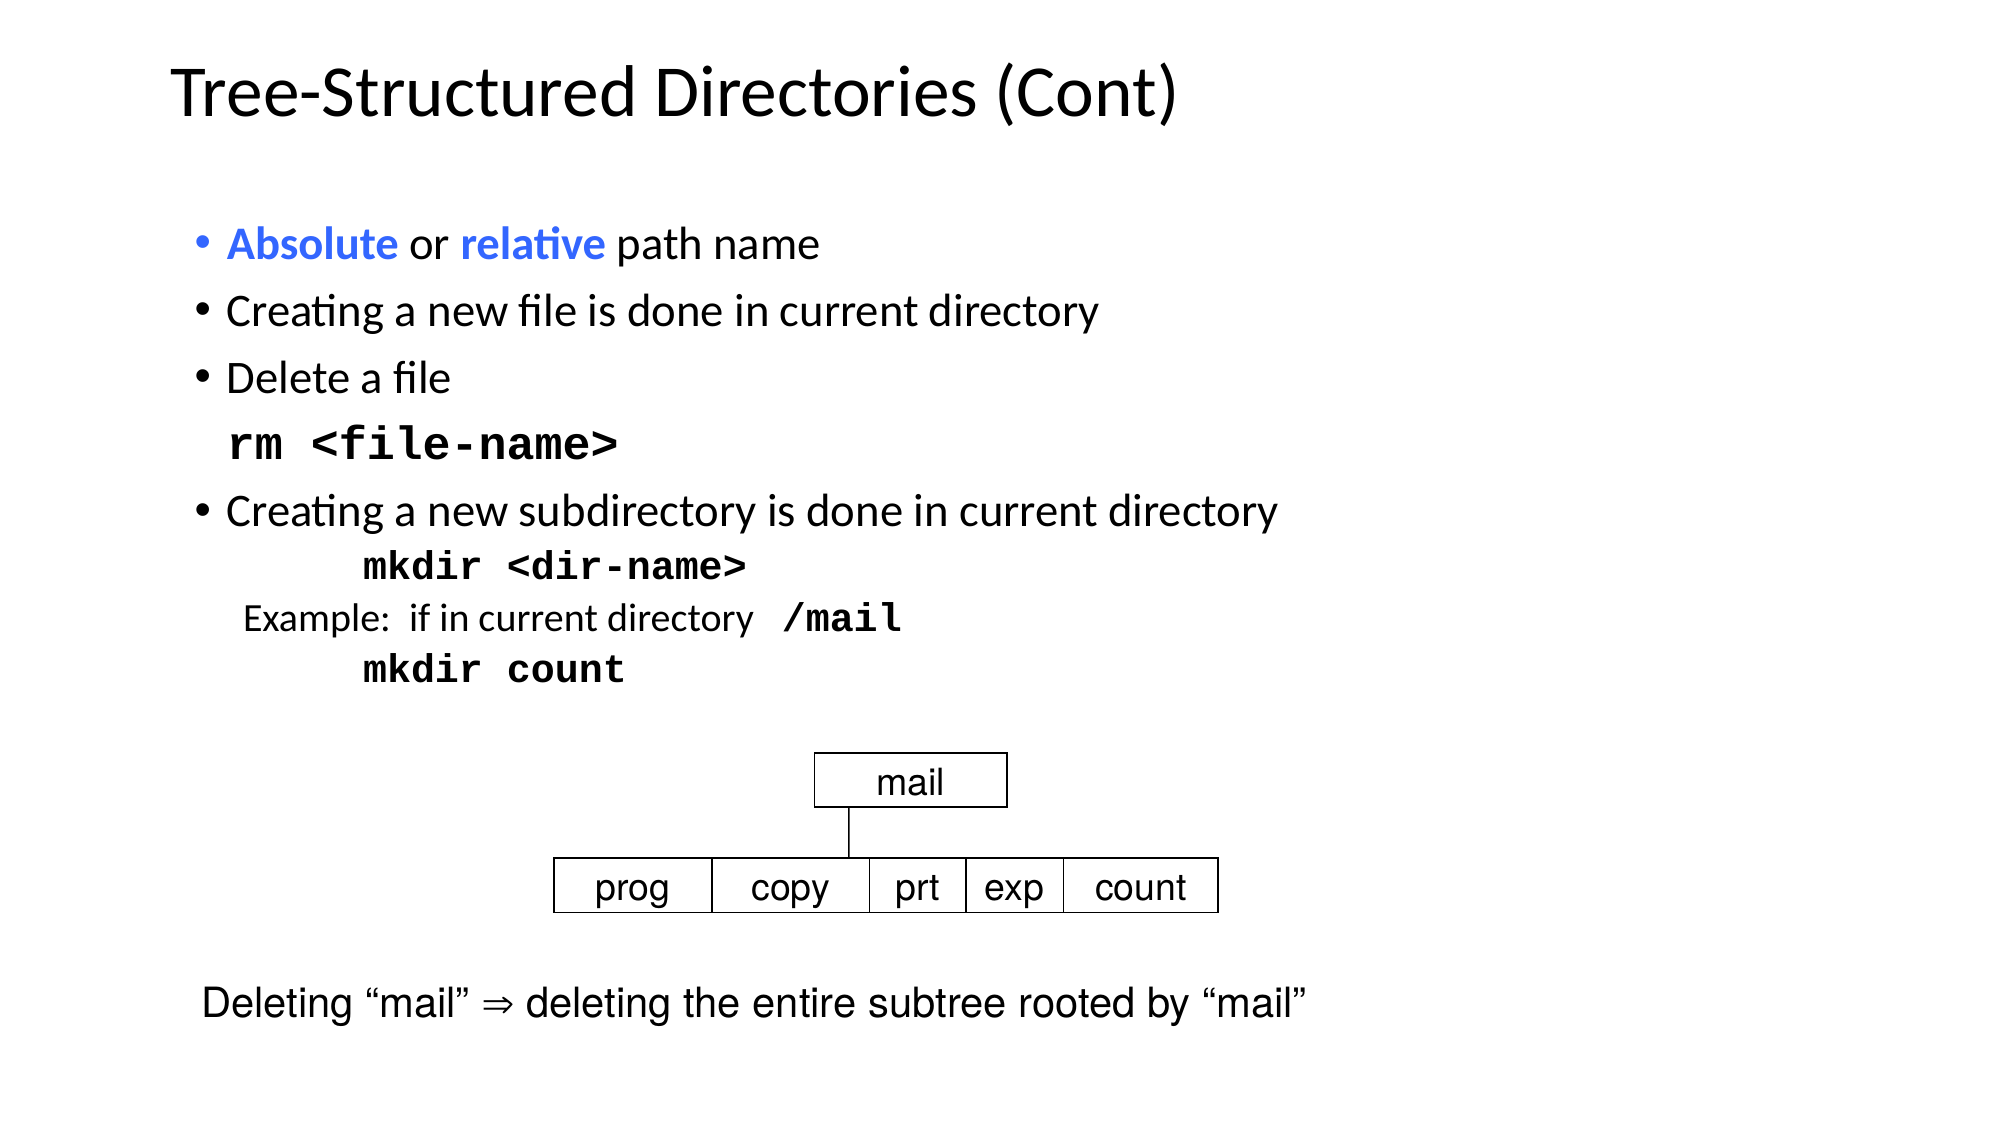

# Tree-Structured Directories (Cont)
Absolute or relative path name
Creating a new file is done in current directory
Delete a file
		rm <file-name>
Creating a new subdirectory is done in current directory
		mkdir <dir-name>
	Example:  if in current directory   /mail
		mkdir count
mail

prog
copy
prt
exp
count
Deleting “mail” ⇒ deleting the entire subtree rooted by “mail”